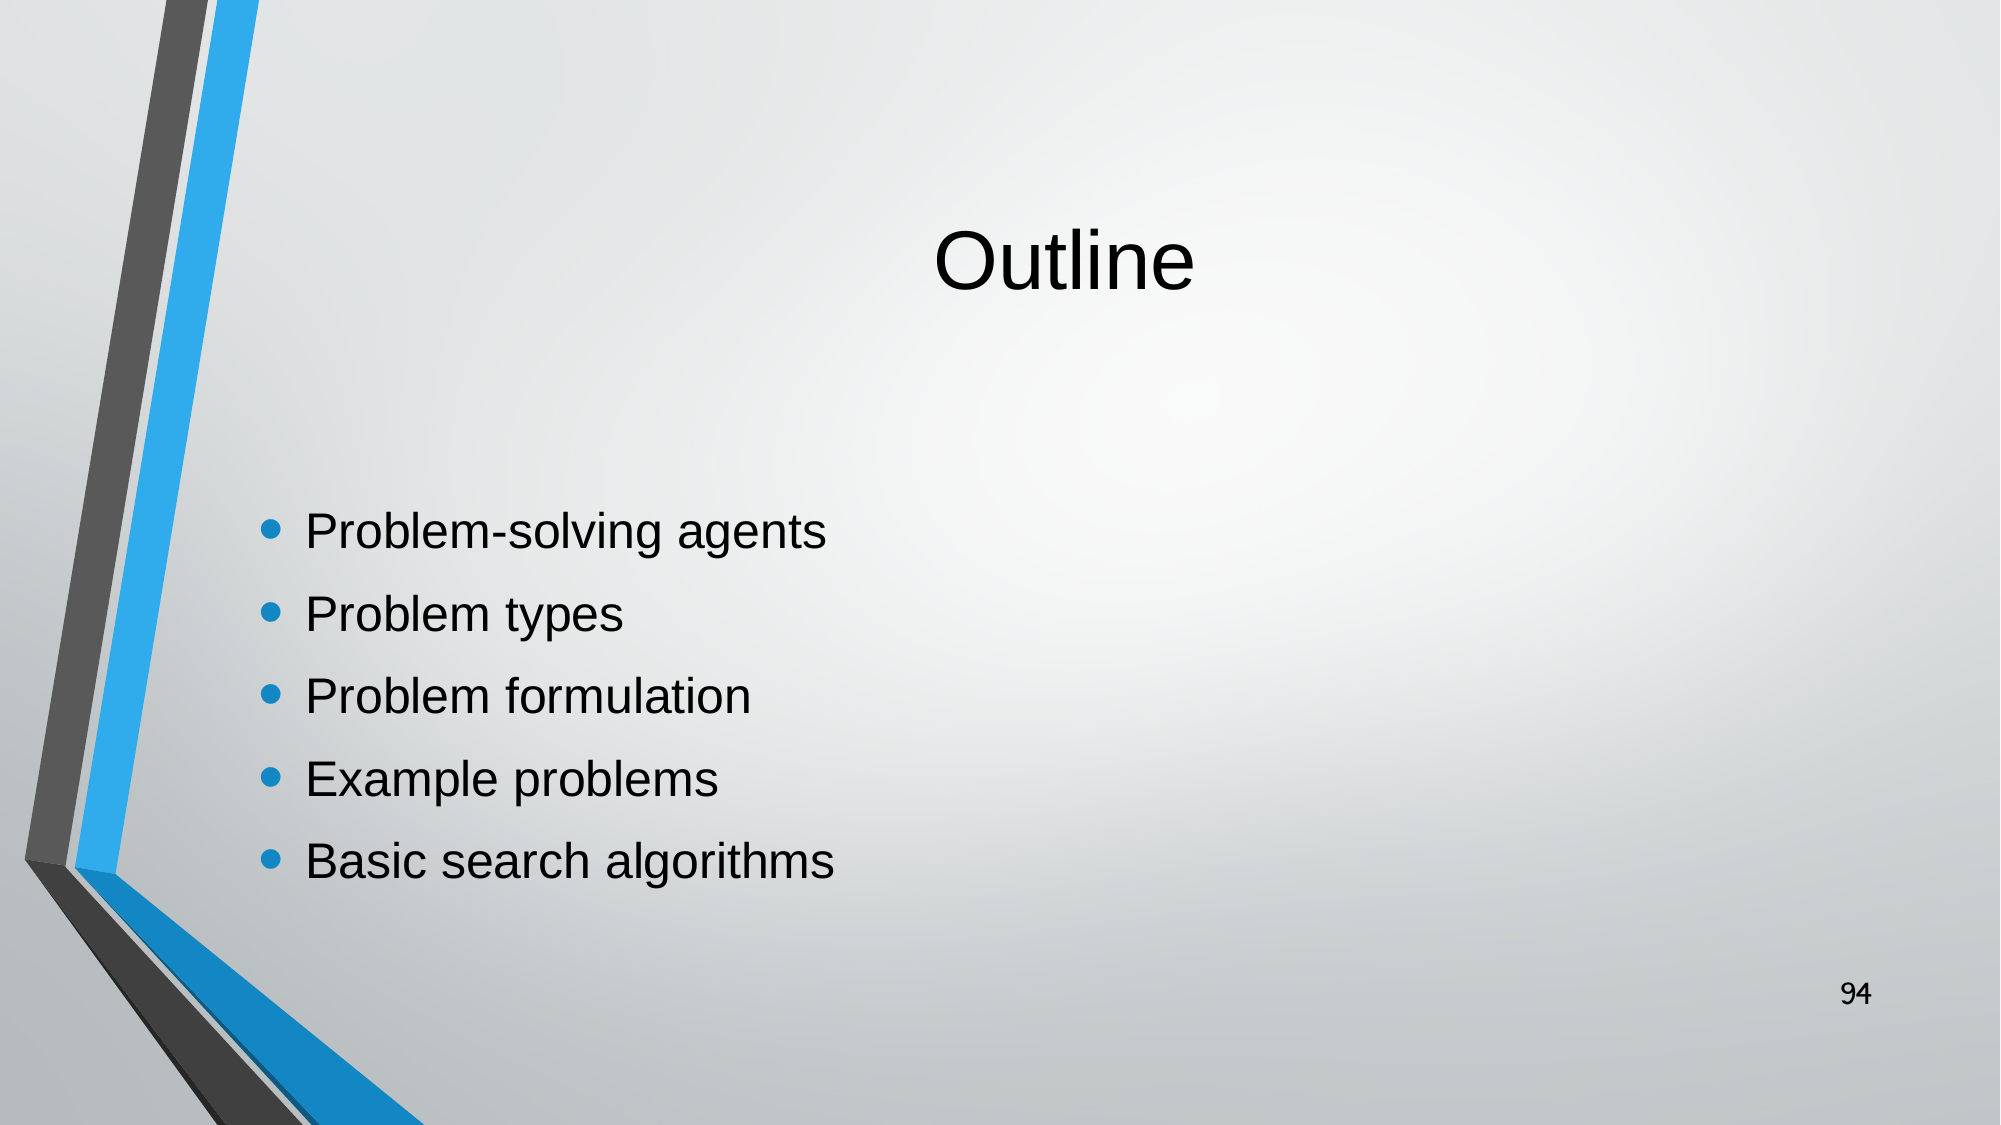

# Outline
Problem-solving agents
Problem types
Problem formulation
Example problems
Basic search algorithms
94